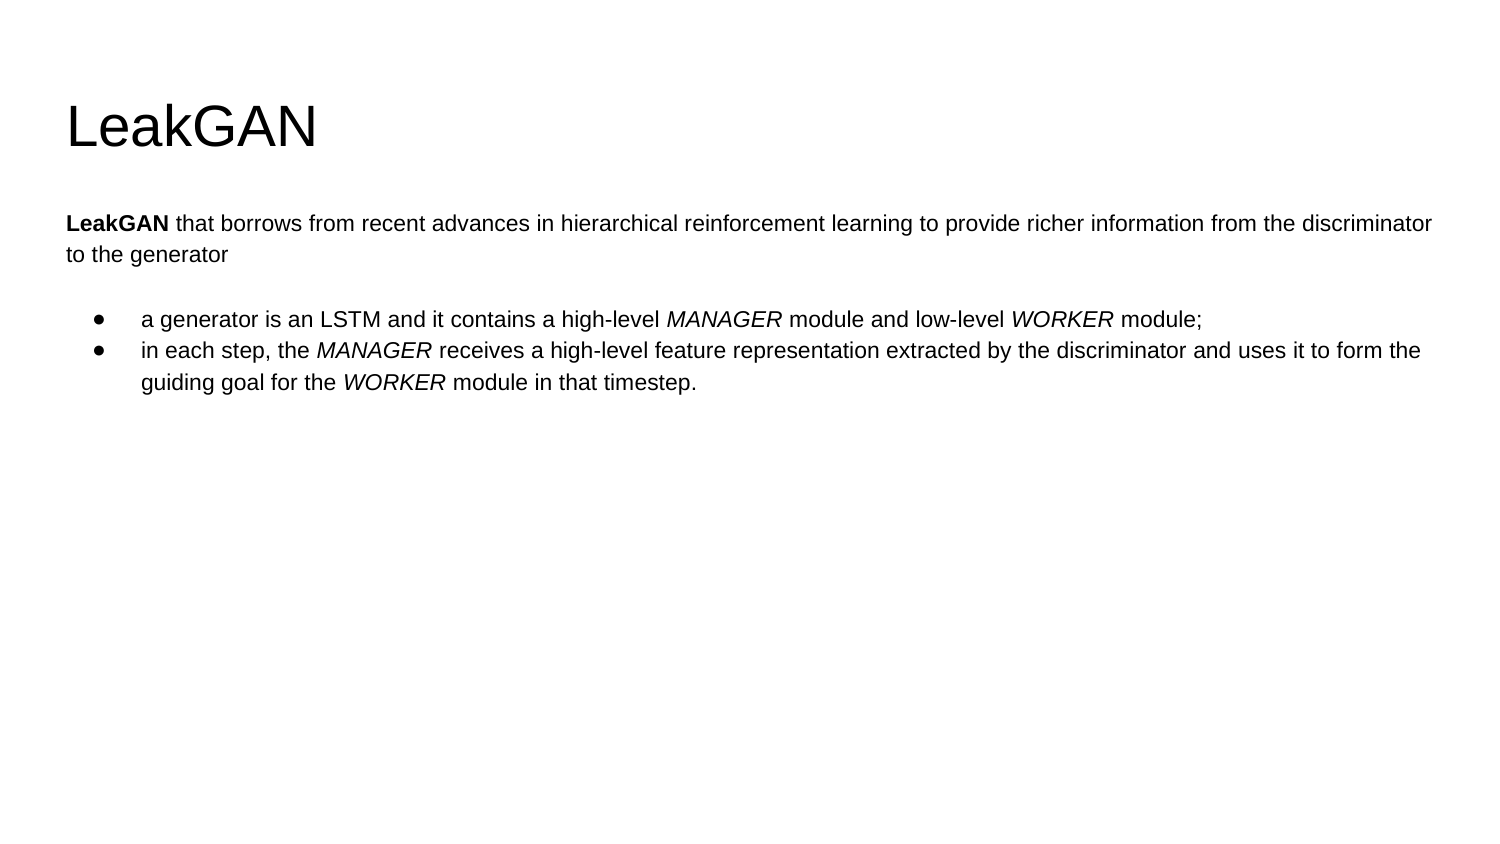

# LeakGAN
LeakGAN that borrows from recent advances in hierarchical reinforcement learning to provide richer information from the discriminator to the generator
a generator is an LSTM and it contains a high-level MANAGER module and low-level WORKER module;
in each step, the MANAGER receives a high-level feature representation extracted by the discriminator and uses it to form the guiding goal for the WORKER module in that timestep.